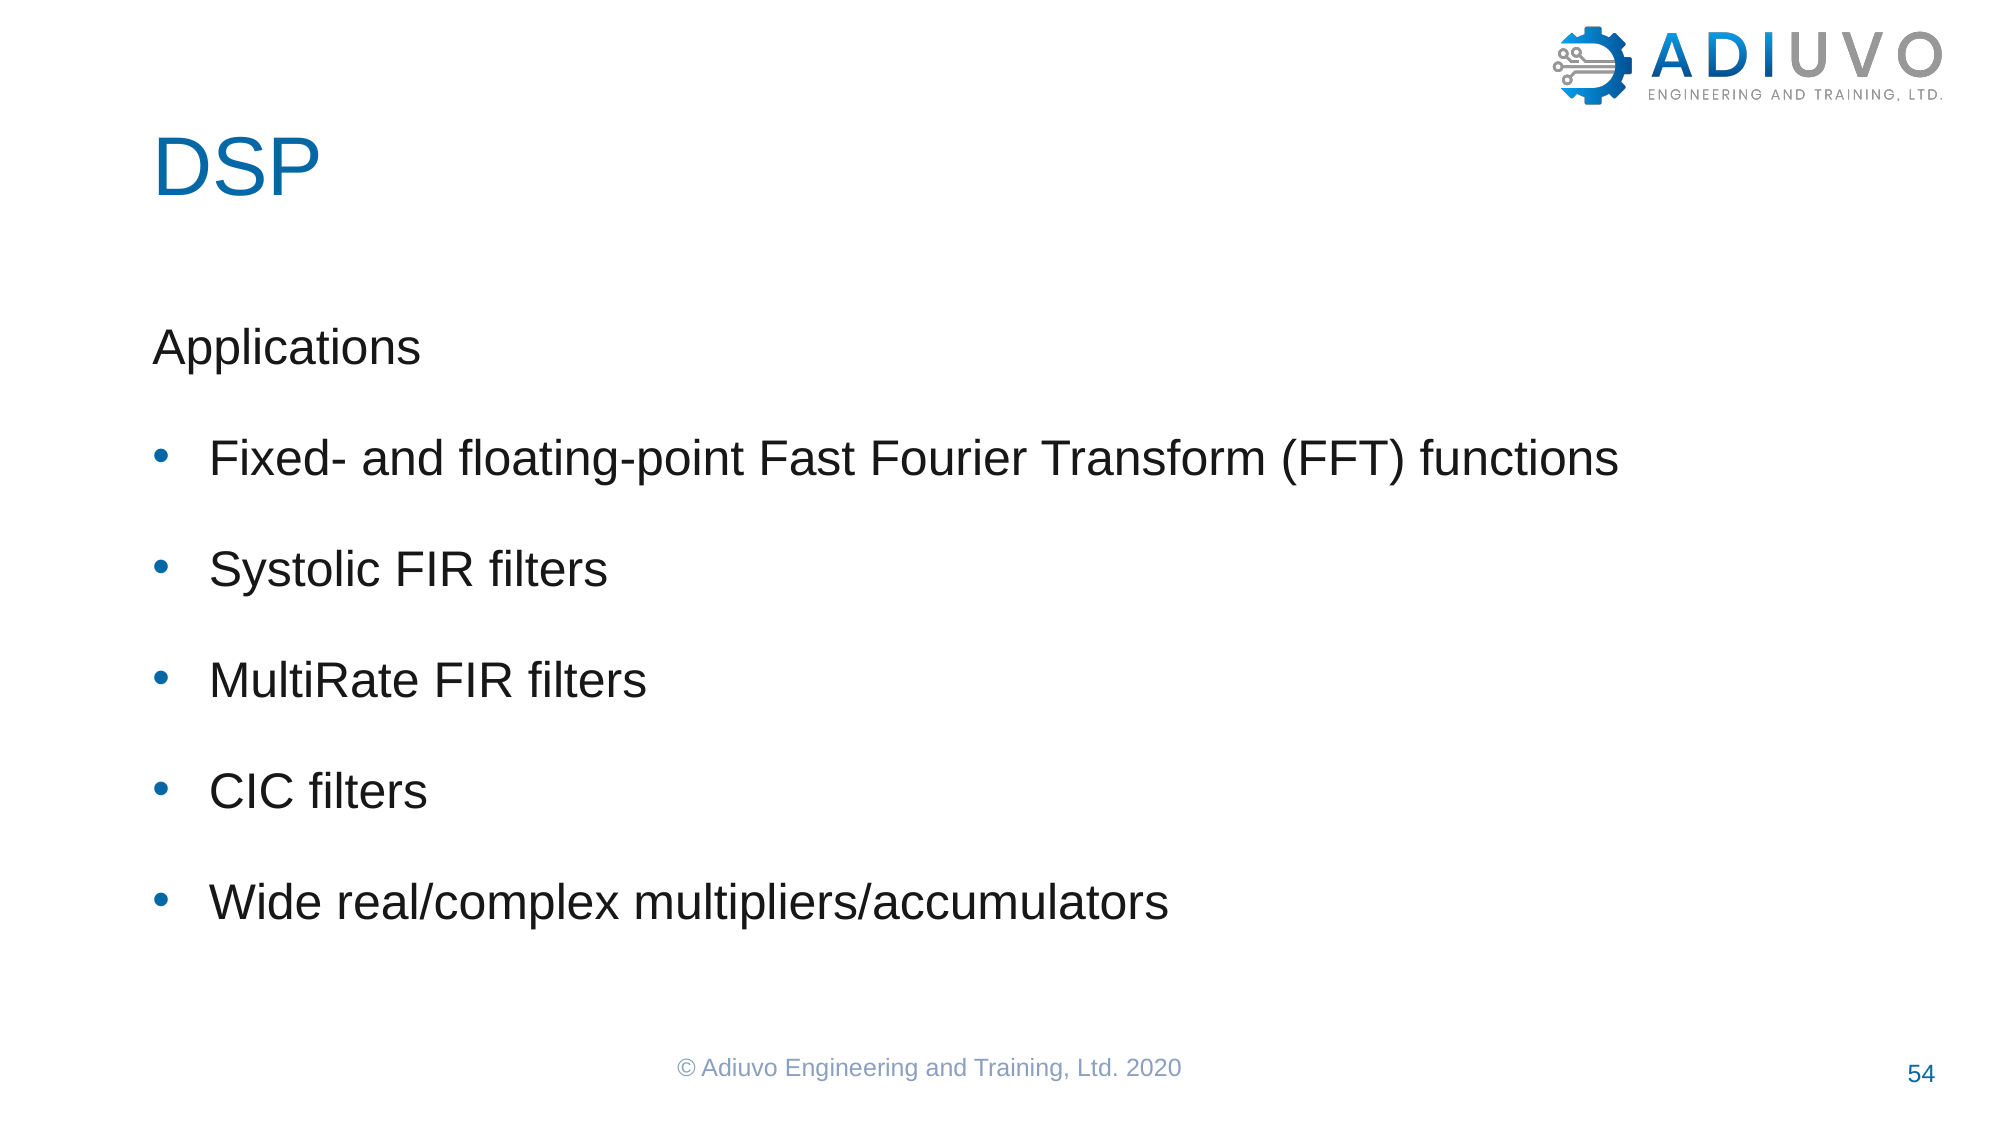

# DSP
Applications
Fixed- and floating-point Fast Fourier Transform (FFT) functions
Systolic FIR filters
MultiRate FIR filters
CIC filters
Wide real/complex multipliers/accumulators
© Adiuvo Engineering and Training, Ltd. 2020
54